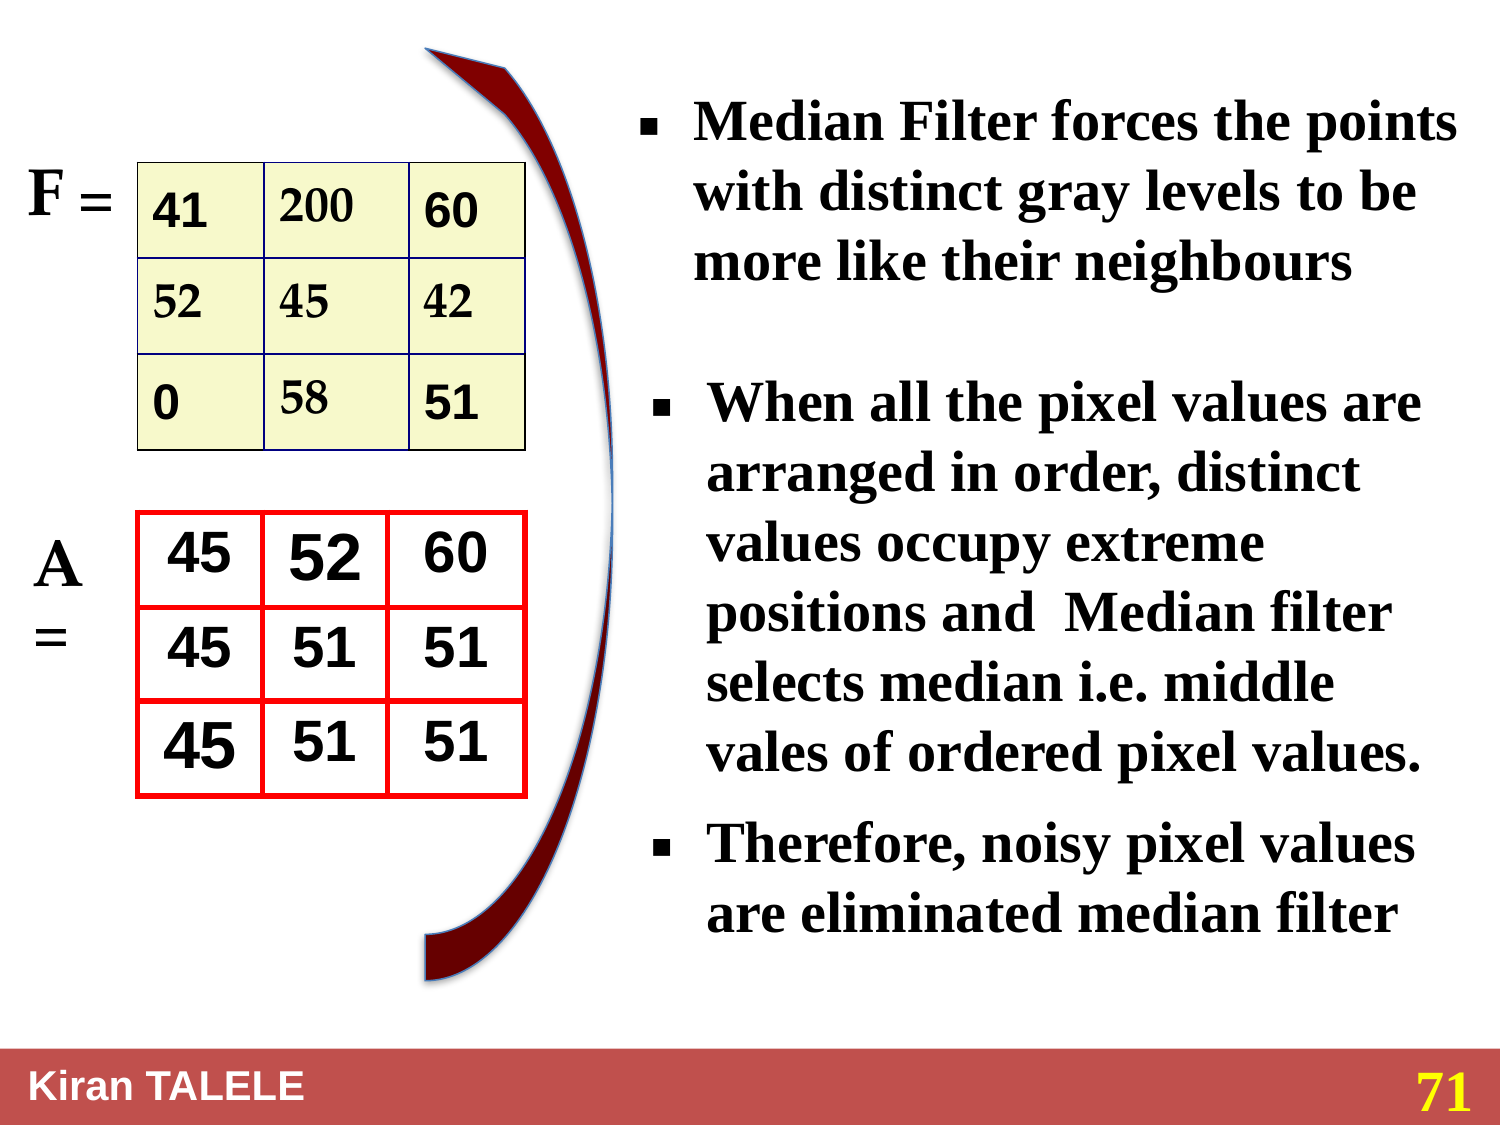

Median Filter forces the points with distinct gray levels to be more like their neighbours
F =
| 41 | 200 | 60 |
| --- | --- | --- |
| 52 | 45 | 42 |
| 0 | 58 | 51 |

When all the pixel values are arranged in order, distinct values occupy extreme positions and  Median filter selects median i.e. middle vales of ordered pixel values.
Therefore, noisy pixel values are eliminated median filter
A =
| 45 | 52 | 60 |
| --- | --- | --- |
| 45 | 51 | 51 |
| 45 | 51 | 51 |
71

Kiran TALELE